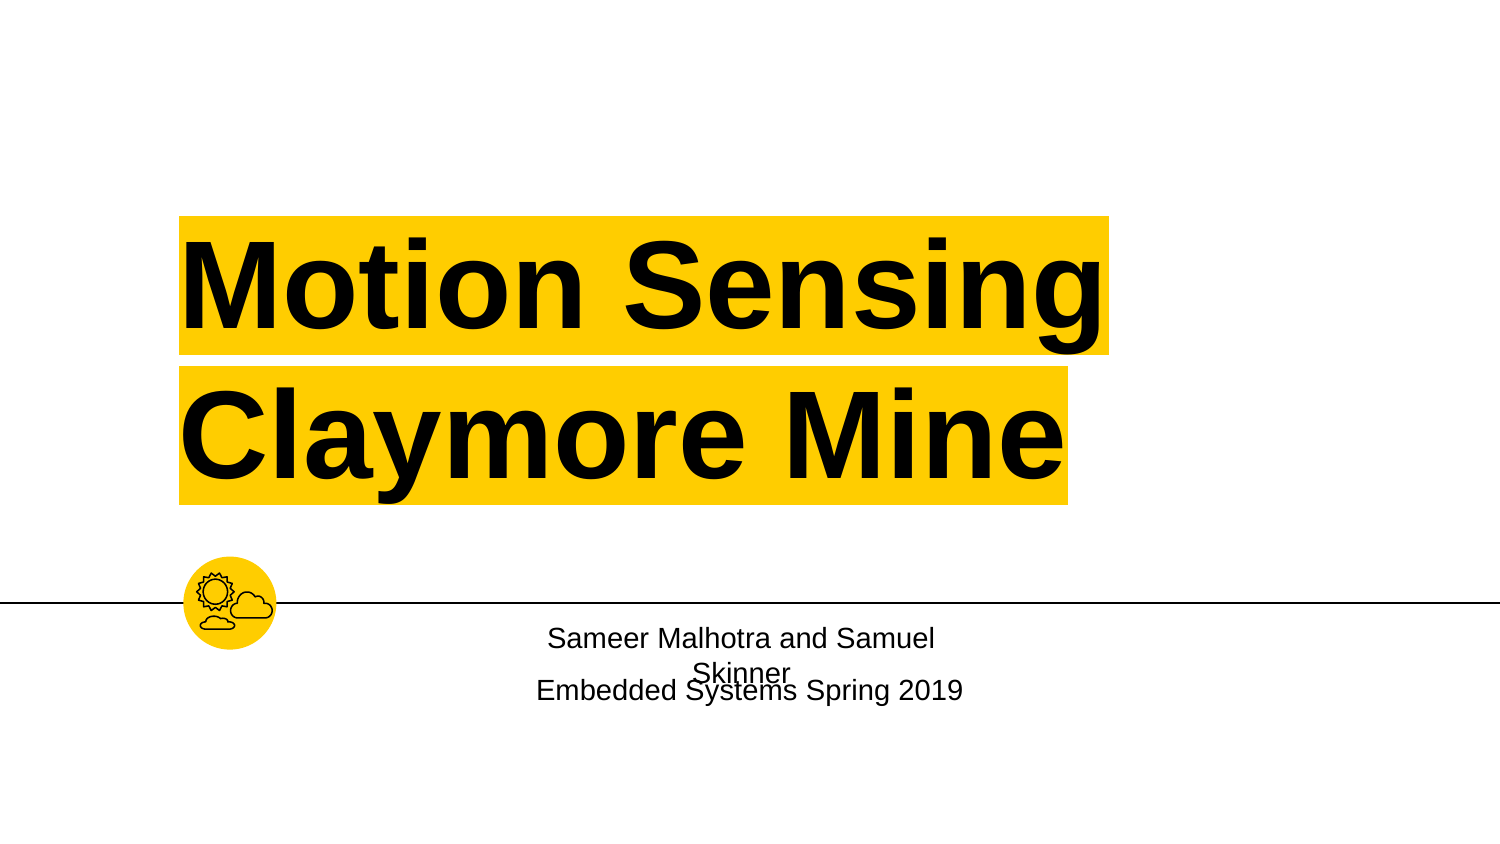

# Motion Sensing Claymore Mine

Sameer Malhotra and Samuel Skinner

Embedded Systems Spring 2019